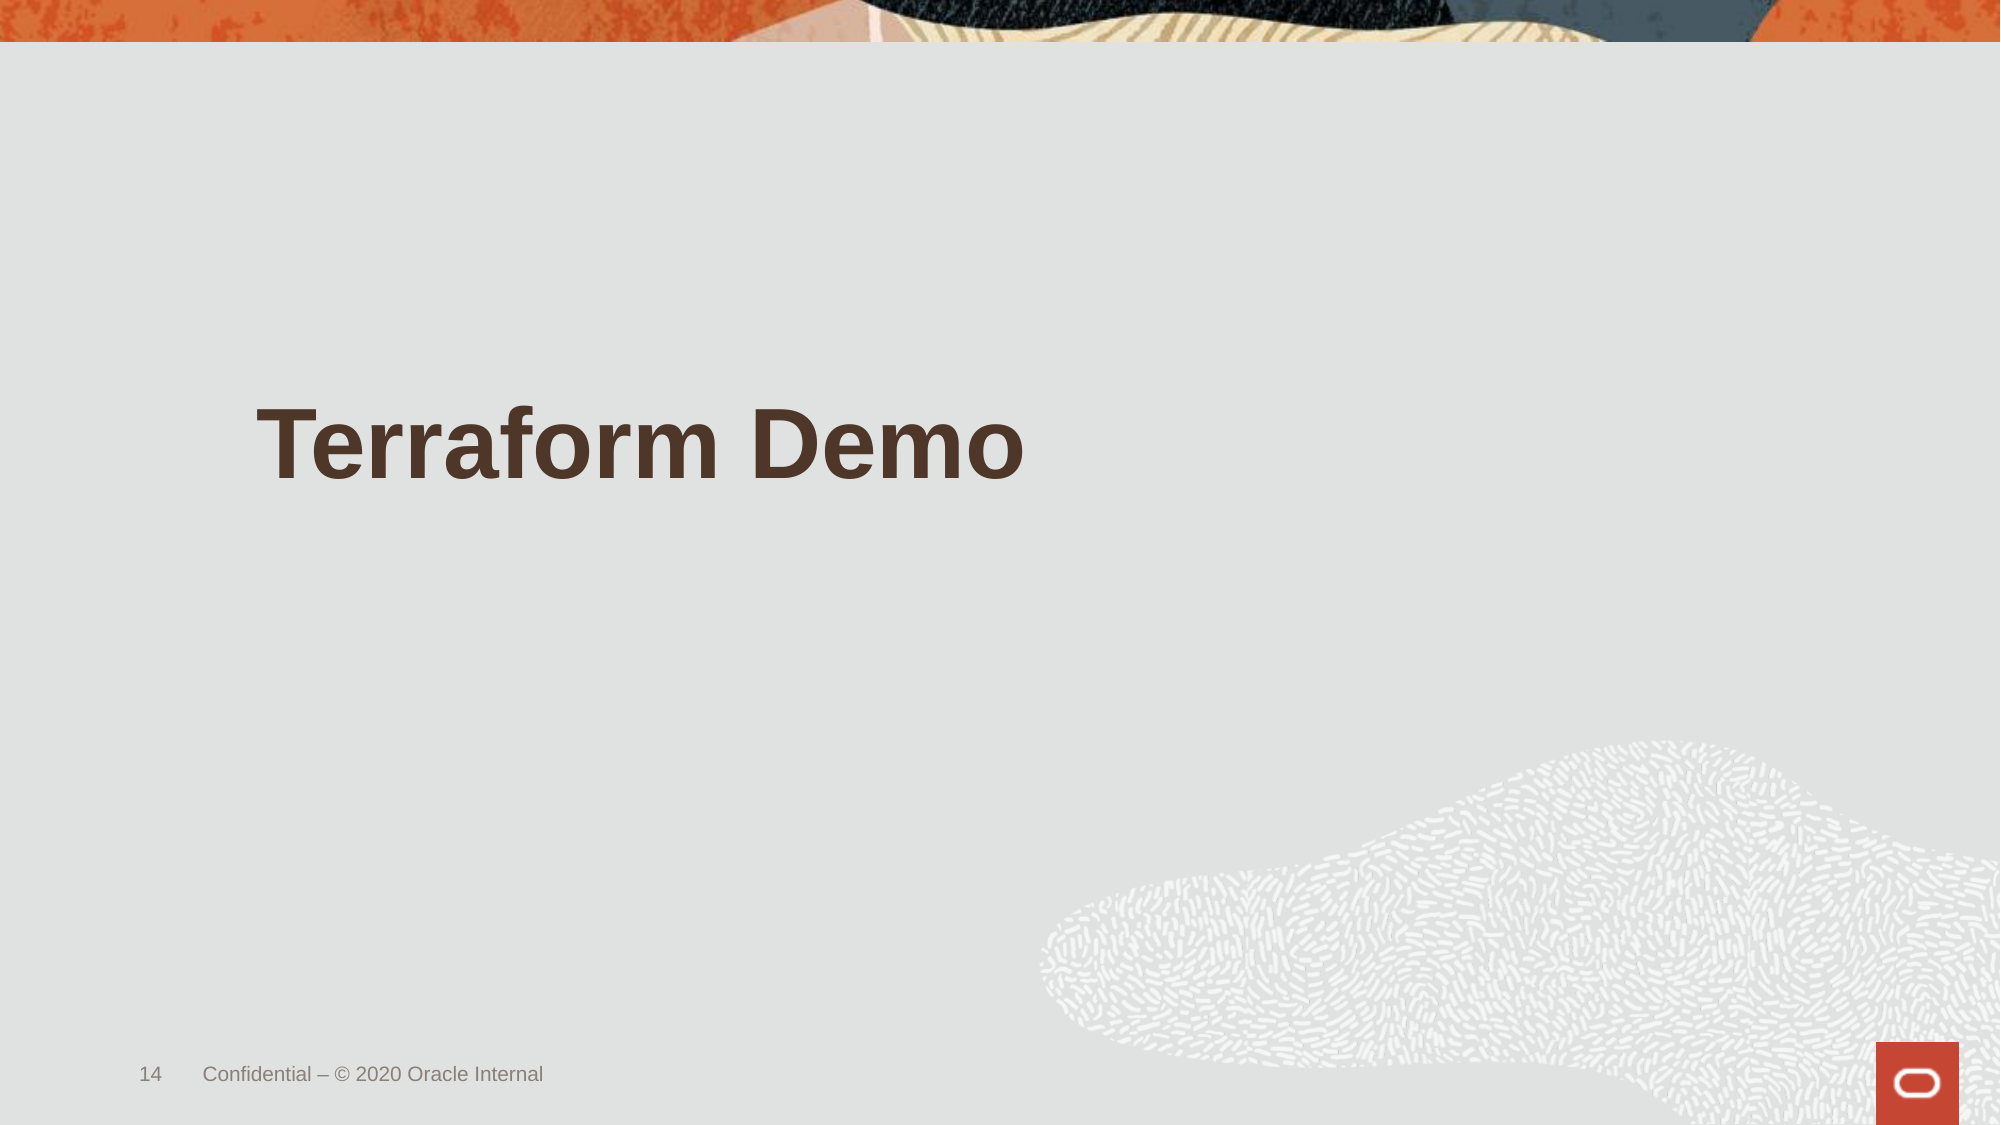

# Terraform Demo
14
Confidential – © 2020 Oracle Internal